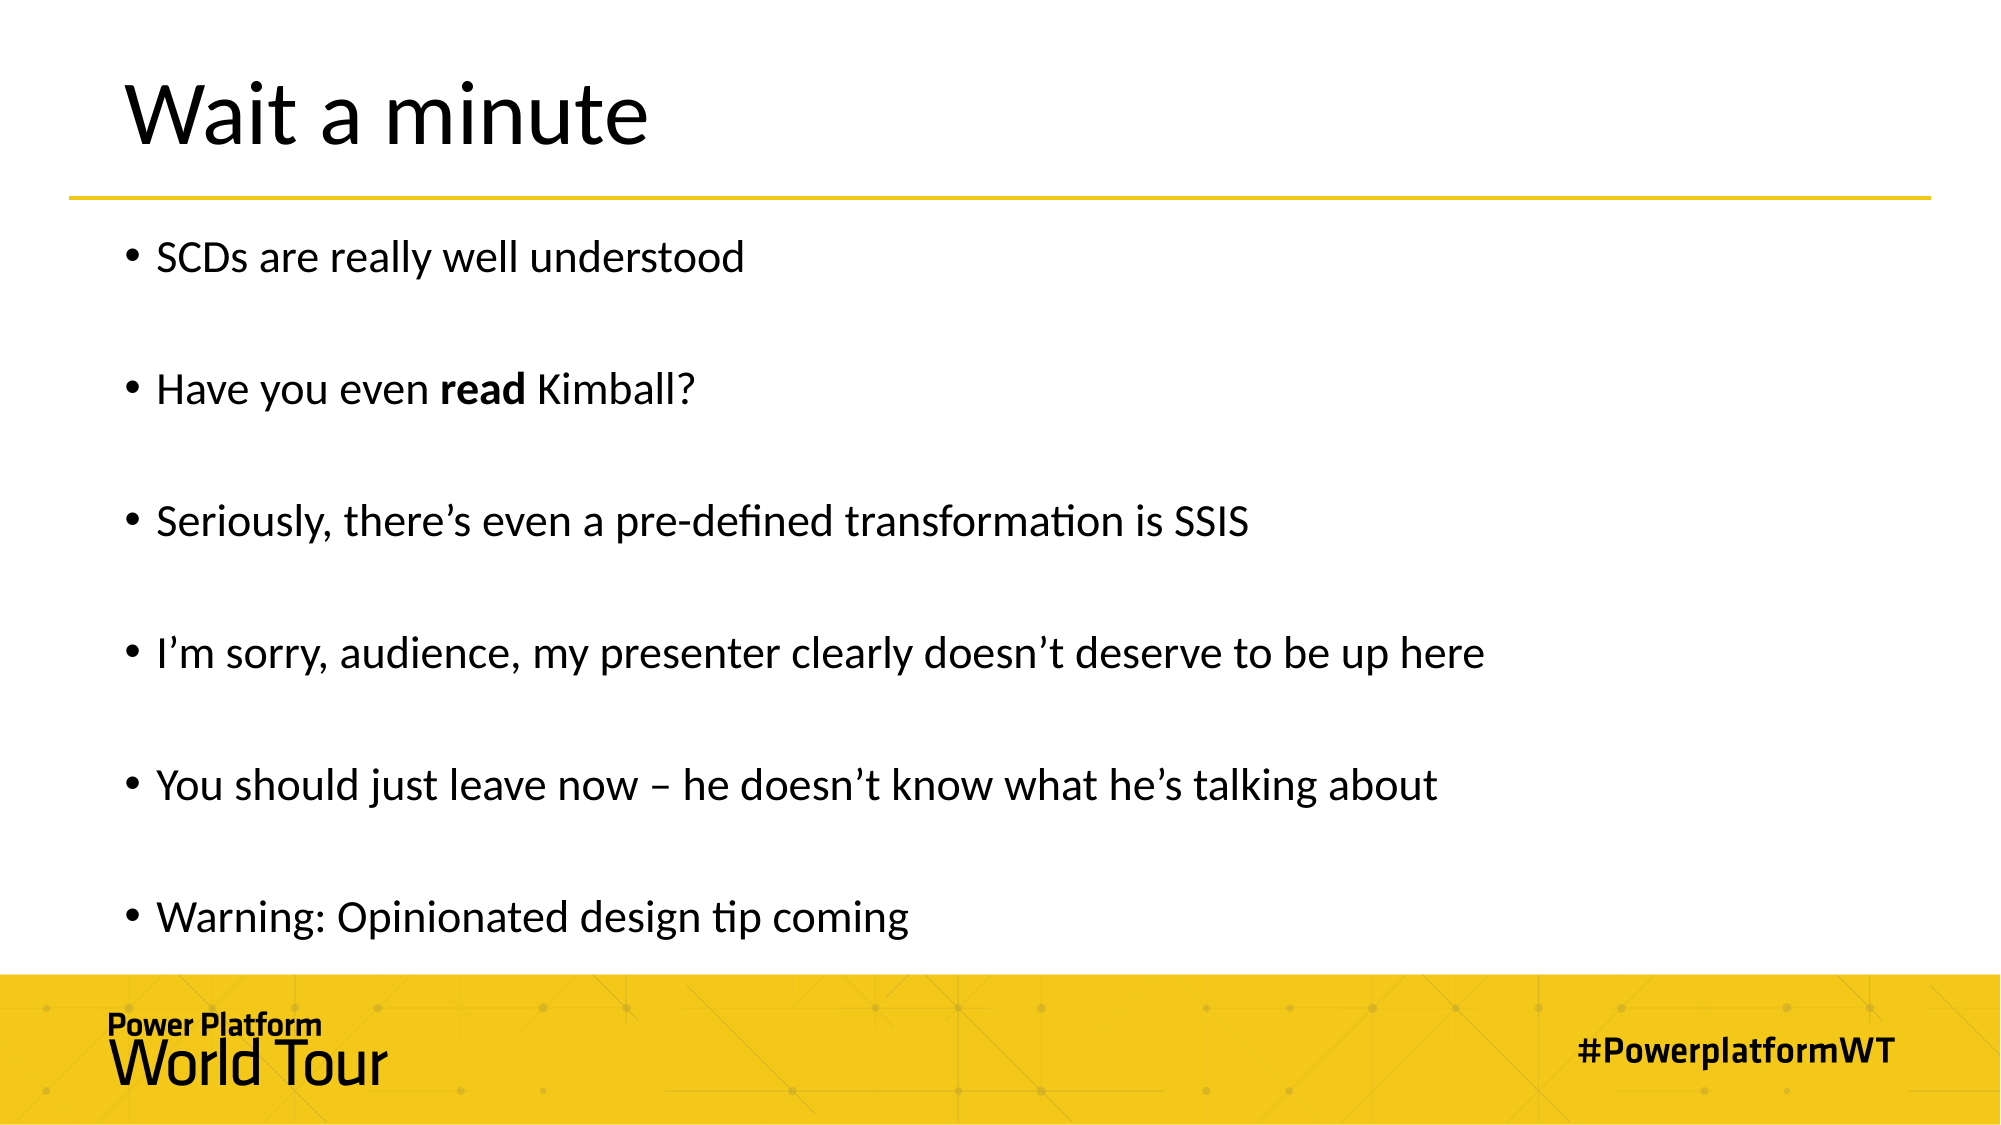

# Wait a minute
SCDs are really well understood

Have you even read Kimball?

Seriously, there’s even a pre-defined transformation is SSIS

I’m sorry, audience, my presenter clearly doesn’t deserve to be up here

You should just leave now – he doesn’t know what he’s talking about

Warning: Opinionated design tip coming